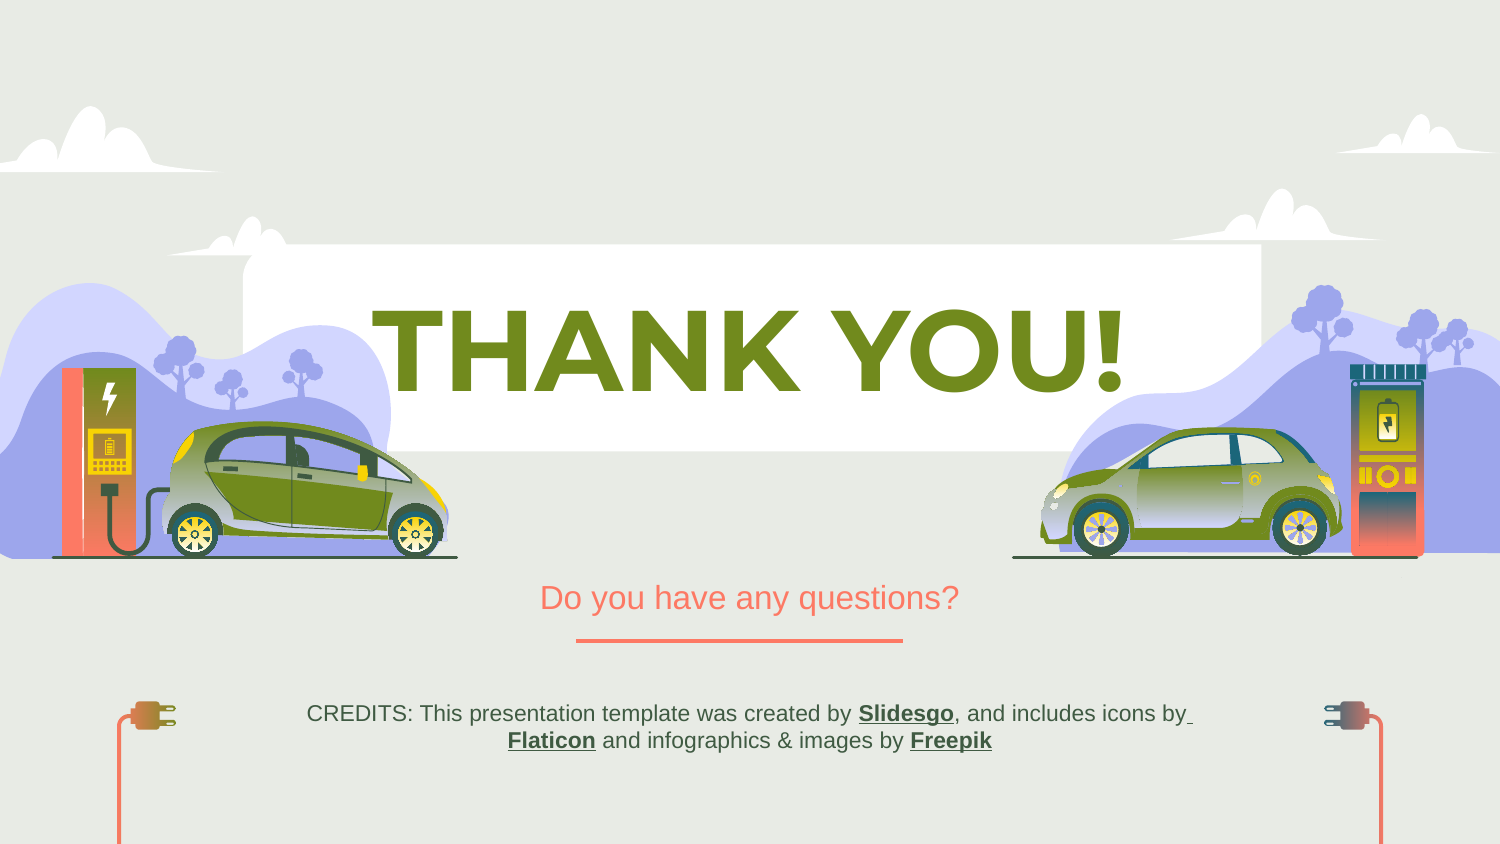

# THANK YOU!

Do you have any questions?